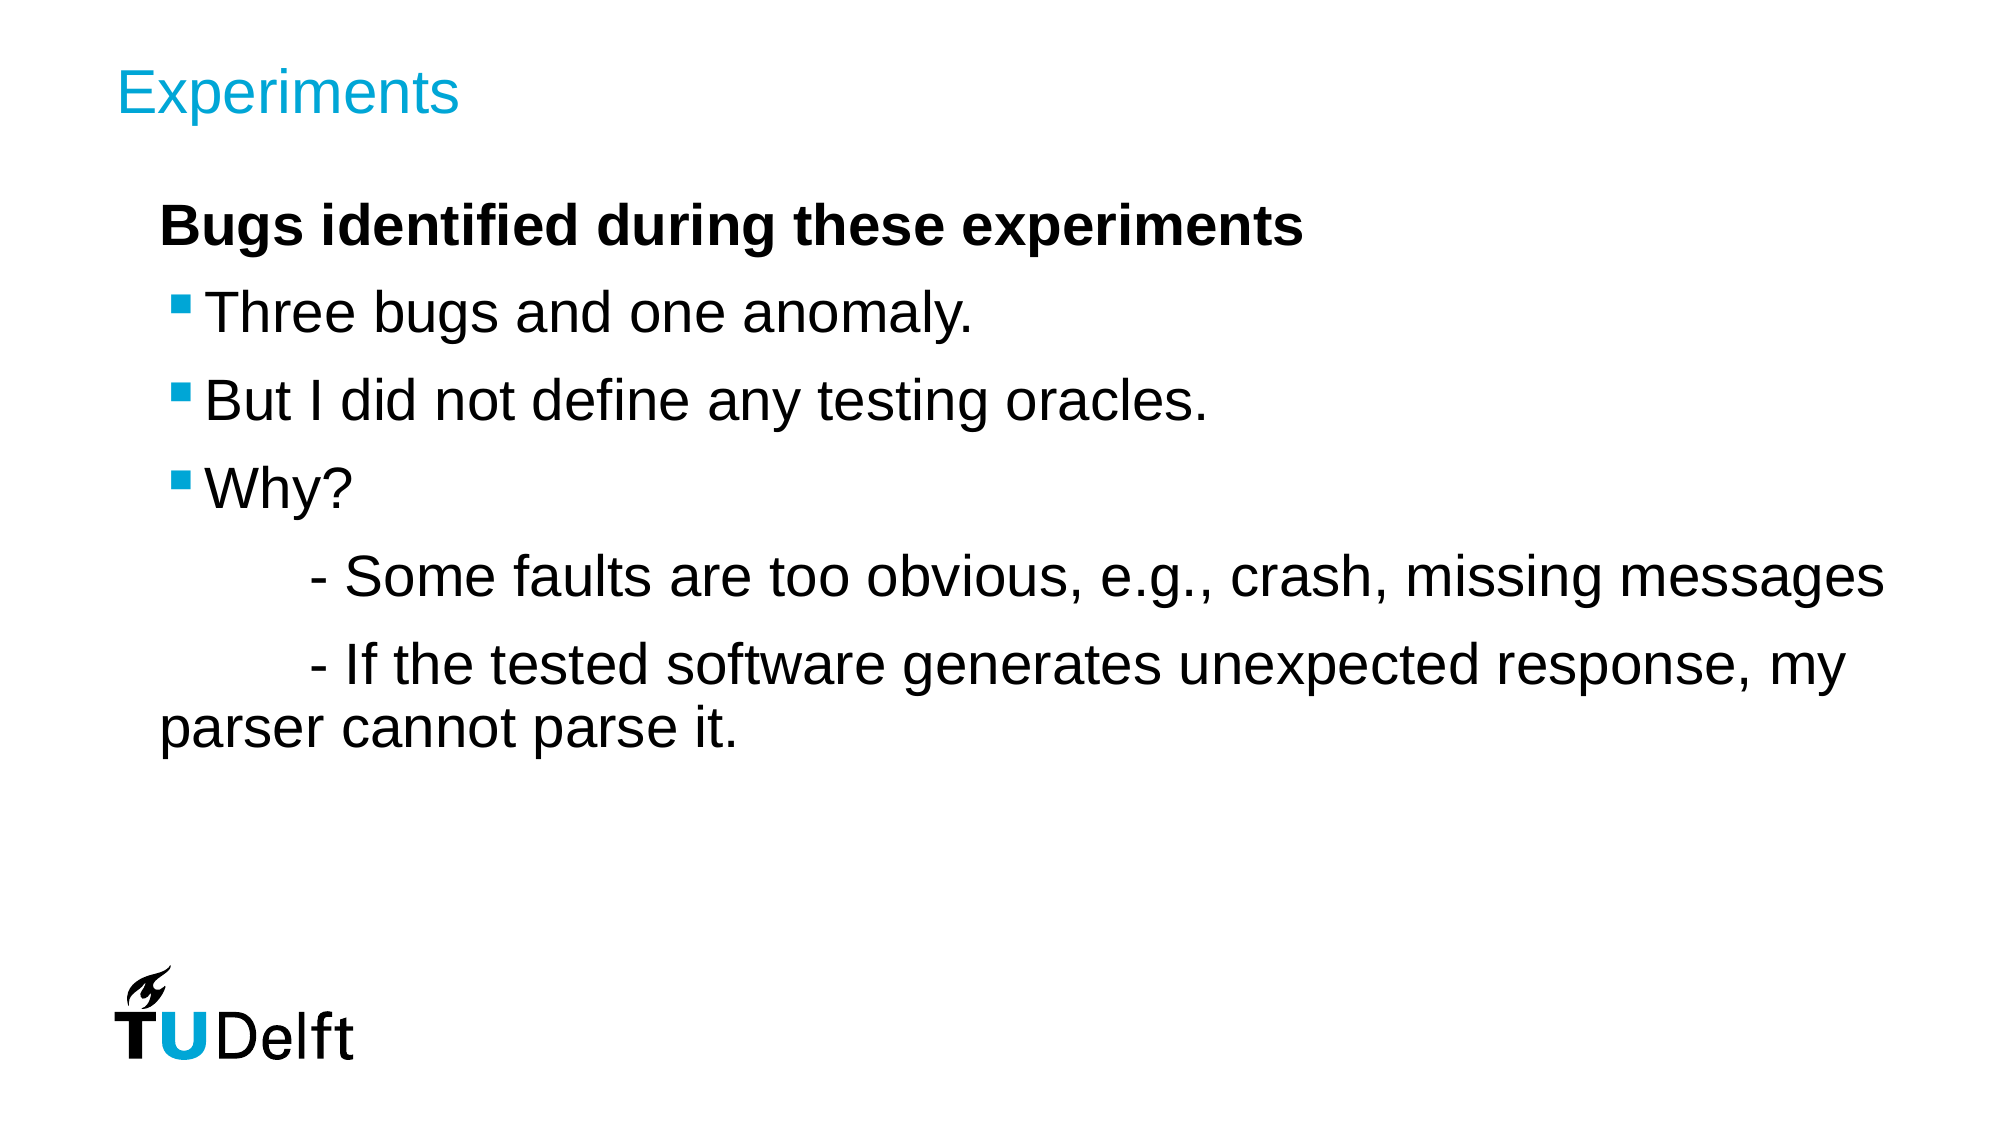

# Experiments
Bugs identified during these experiments
Three bugs and one anomaly.
But I did not define any testing oracles.
Why?
	- Some faults are too obvious, e.g., crash, missing messages
	- If the tested software generates unexpected response, my parser cannot parse it.